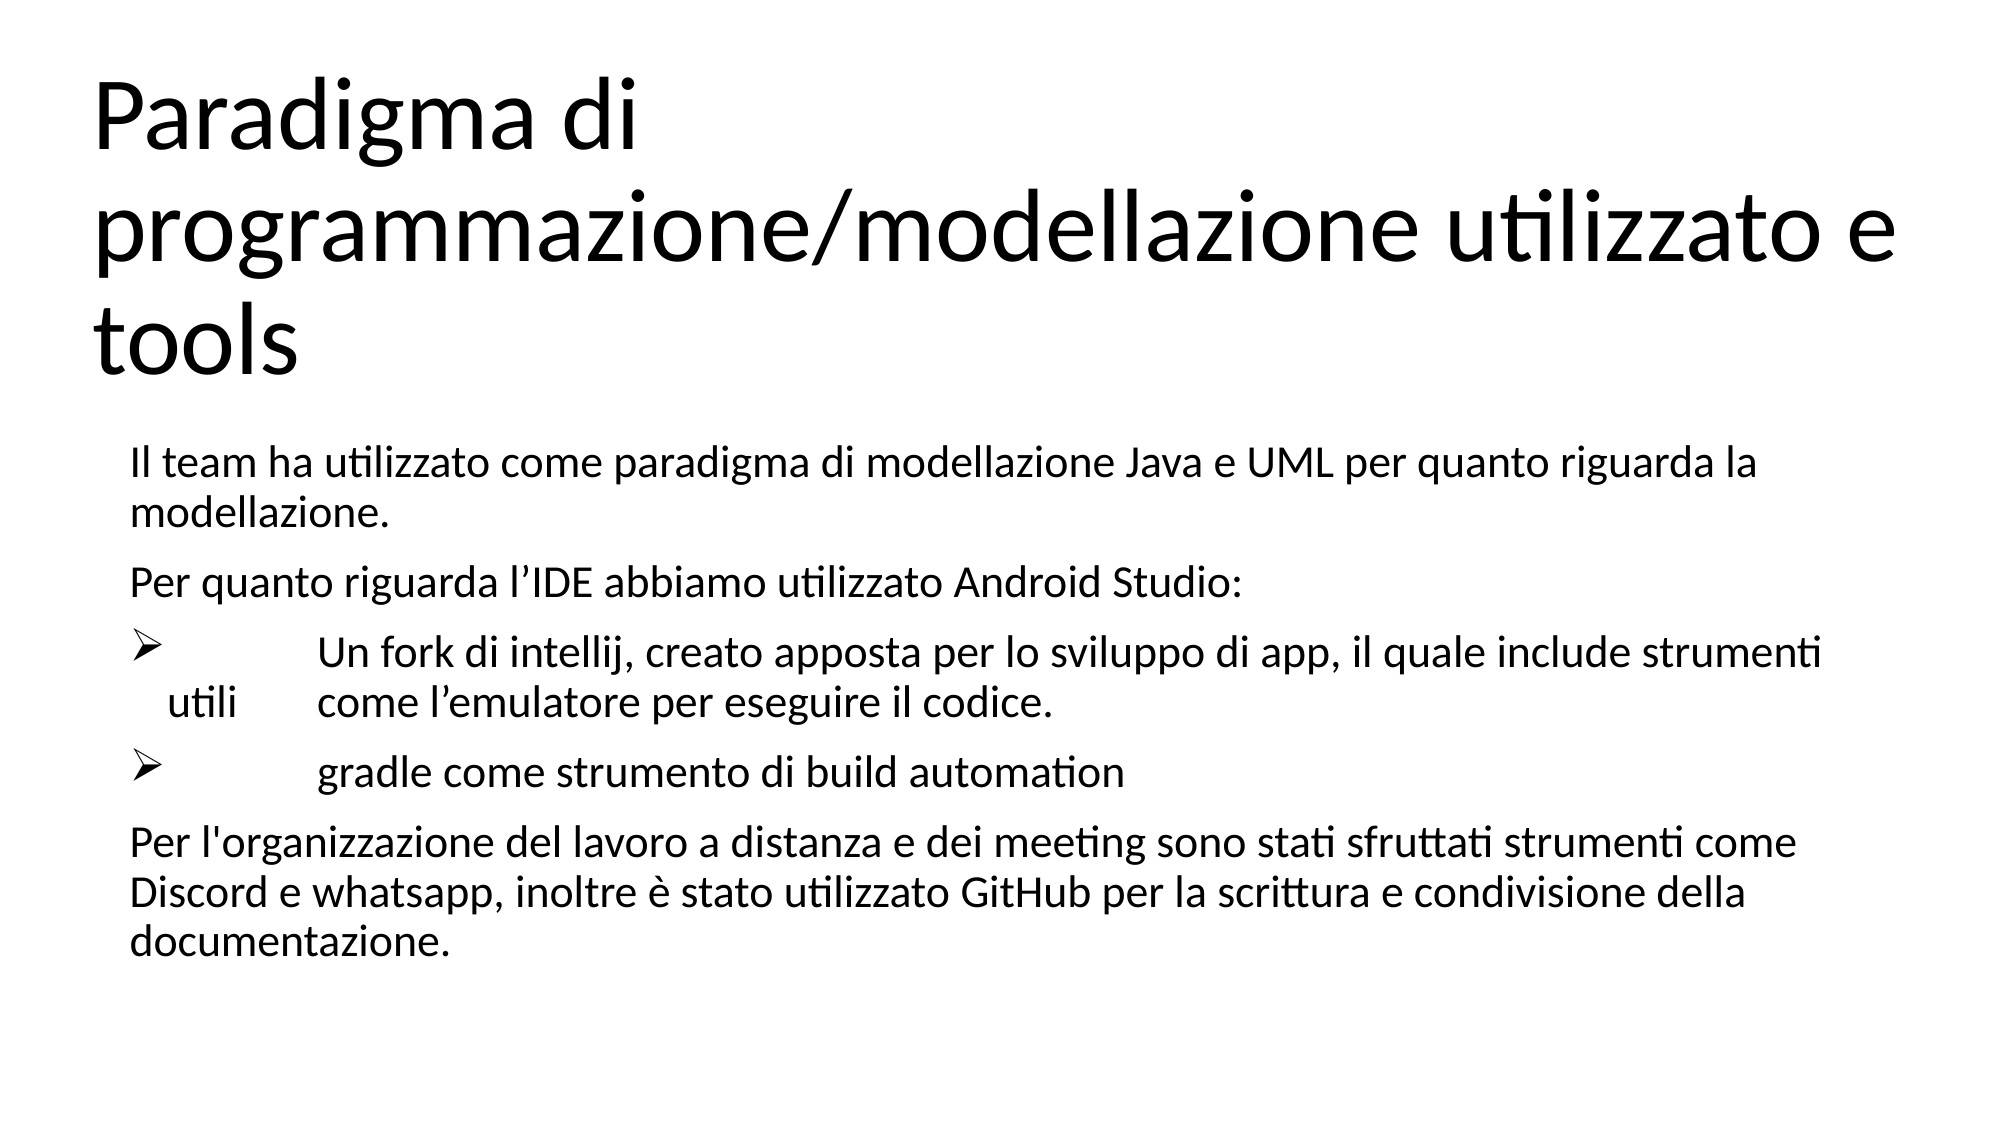

# Paradigma di programmazione/modellazione utilizzato e tools
Il team ha utilizzato come paradigma di modellazione Java e UML per quanto riguarda la modellazione.
Per quanto riguarda l’IDE abbiamo utilizzato Android Studio:
	Un fork di intellij, creato apposta per lo sviluppo di app, il quale include strumenti utili 	come l’emulatore per eseguire il codice.
	gradle come strumento di build automation
Per l'organizzazione del lavoro a distanza e dei meeting sono stati sfruttati strumenti come Discord e whatsapp, inoltre è stato utilizzato GitHub per la scrittura e condivisione della documentazione.